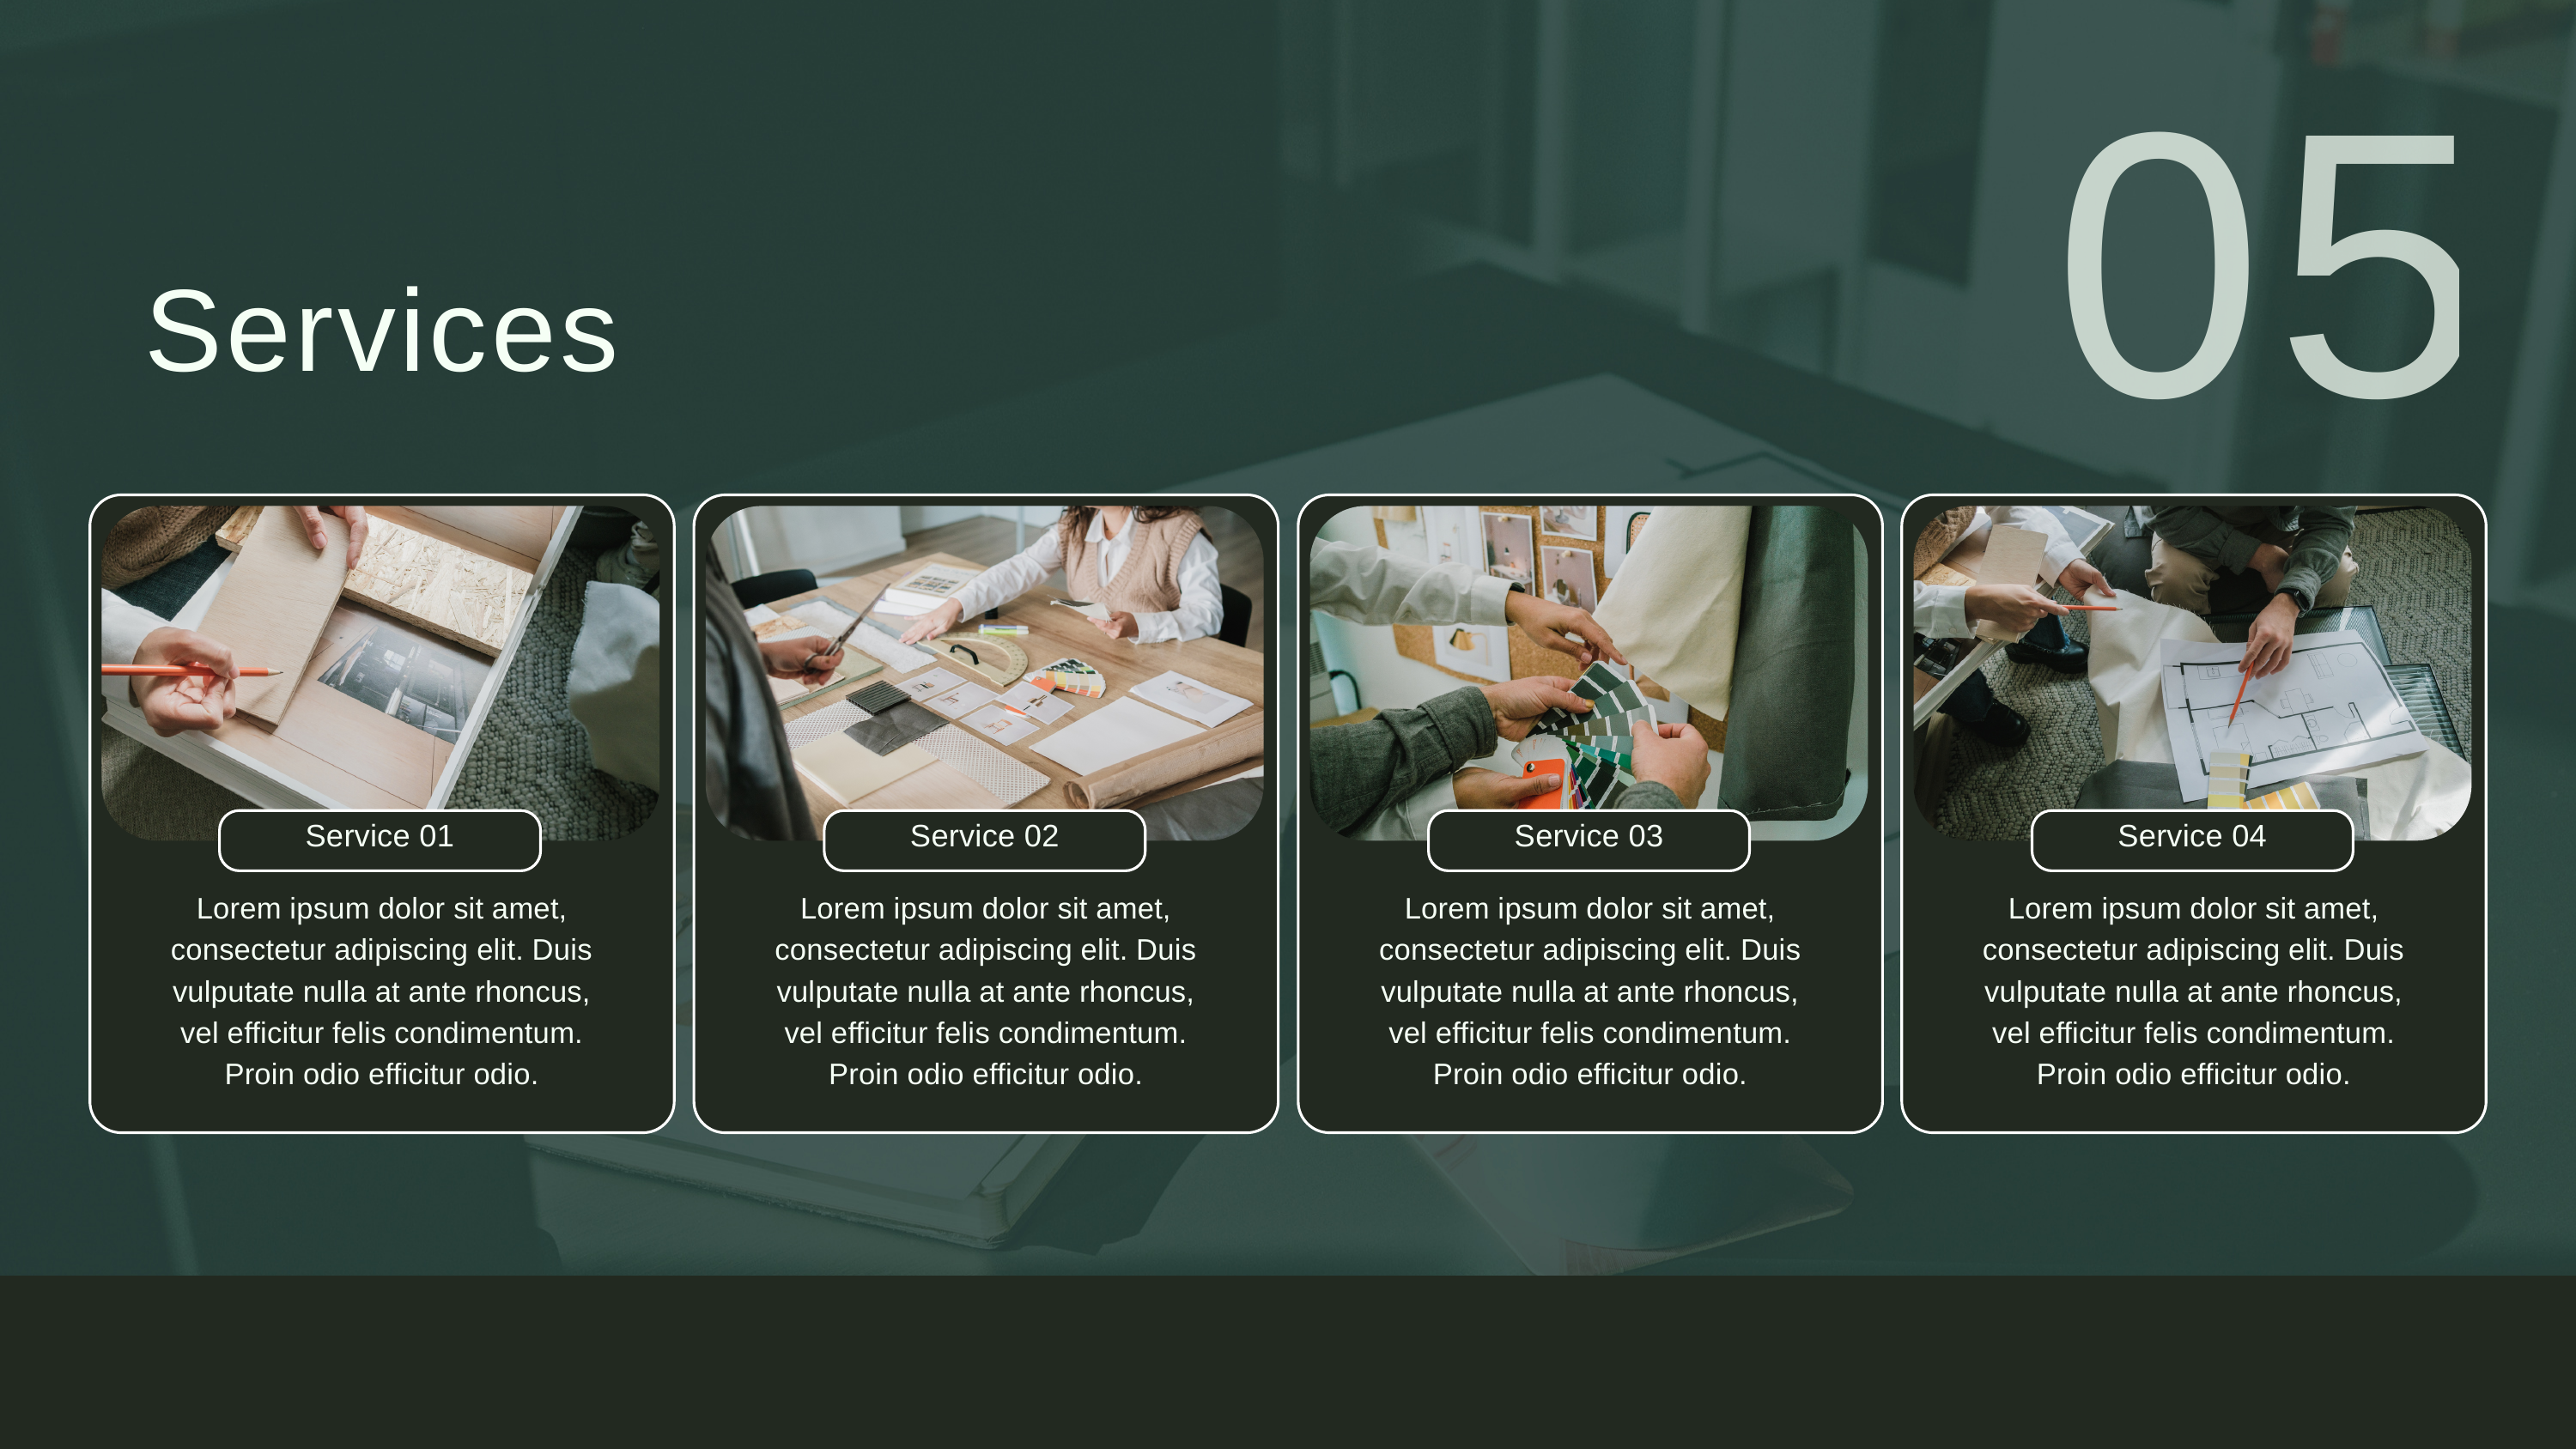

05
Services

Service 01

Service 02

Service 03

Service 04
Lorem ipsum dolor sit amet, consectetur adipiscing elit. Duis vulputate nulla at ante rhoncus, vel efficitur felis condimentum. Proin odio efficitur odio.
Lorem ipsum dolor sit amet, consectetur adipiscing elit. Duis vulputate nulla at ante rhoncus, vel efficitur felis condimentum. Proin odio efficitur odio.
Lorem ipsum dolor sit amet, consectetur adipiscing elit. Duis vulputate nulla at ante rhoncus, vel efficitur felis condimentum. Proin odio efficitur odio.
Lorem ipsum dolor sit amet, consectetur adipiscing elit. Duis vulputate nulla at ante rhoncus, vel efficitur felis condimentum. Proin odio efficitur odio.